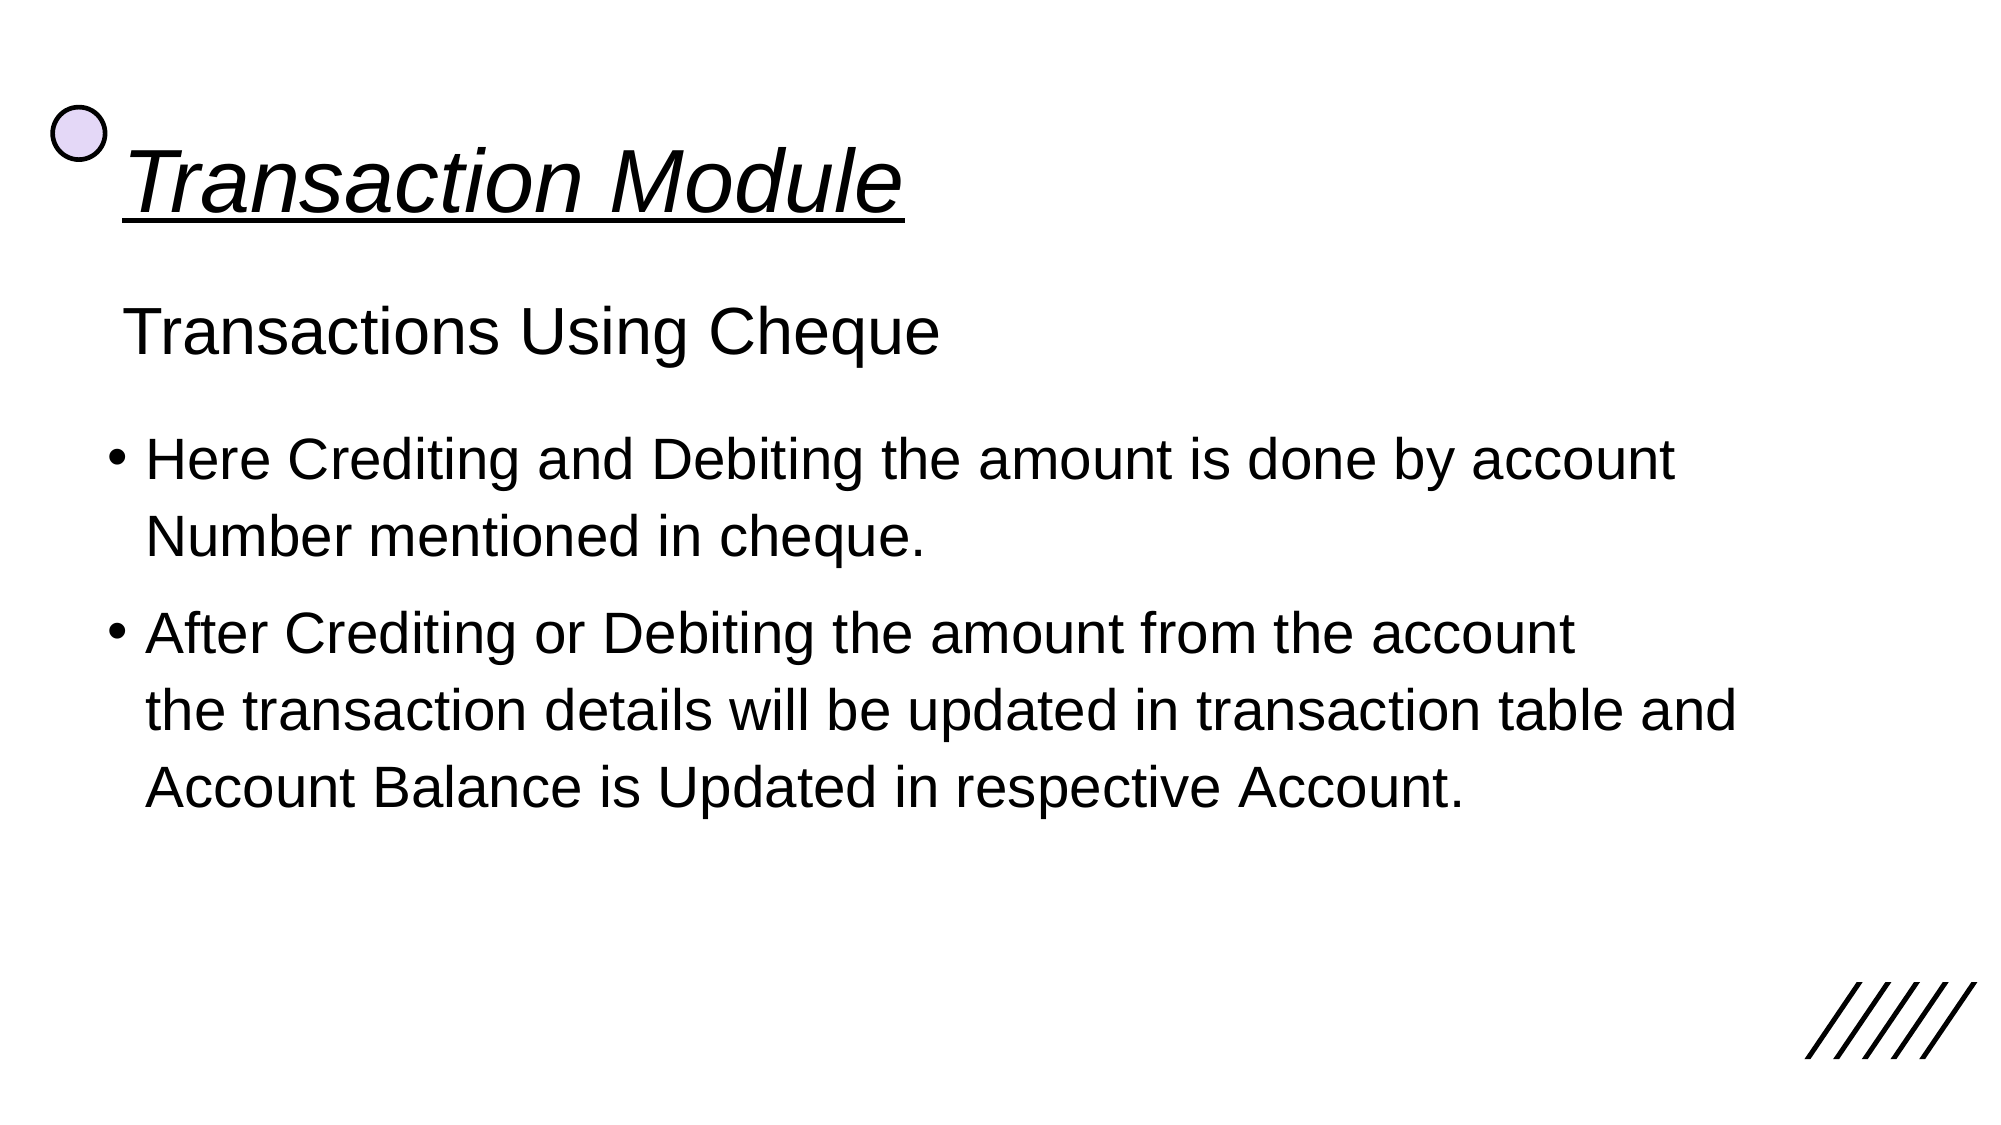

# Transaction Module

Transactions Using Cheque
Here Crediting and Debiting the amount is done by account Number mentioned in cheque.
After Crediting or Debiting the amount from the account the transaction details will be updated in transaction table and Account Balance is Updated in respective Account.